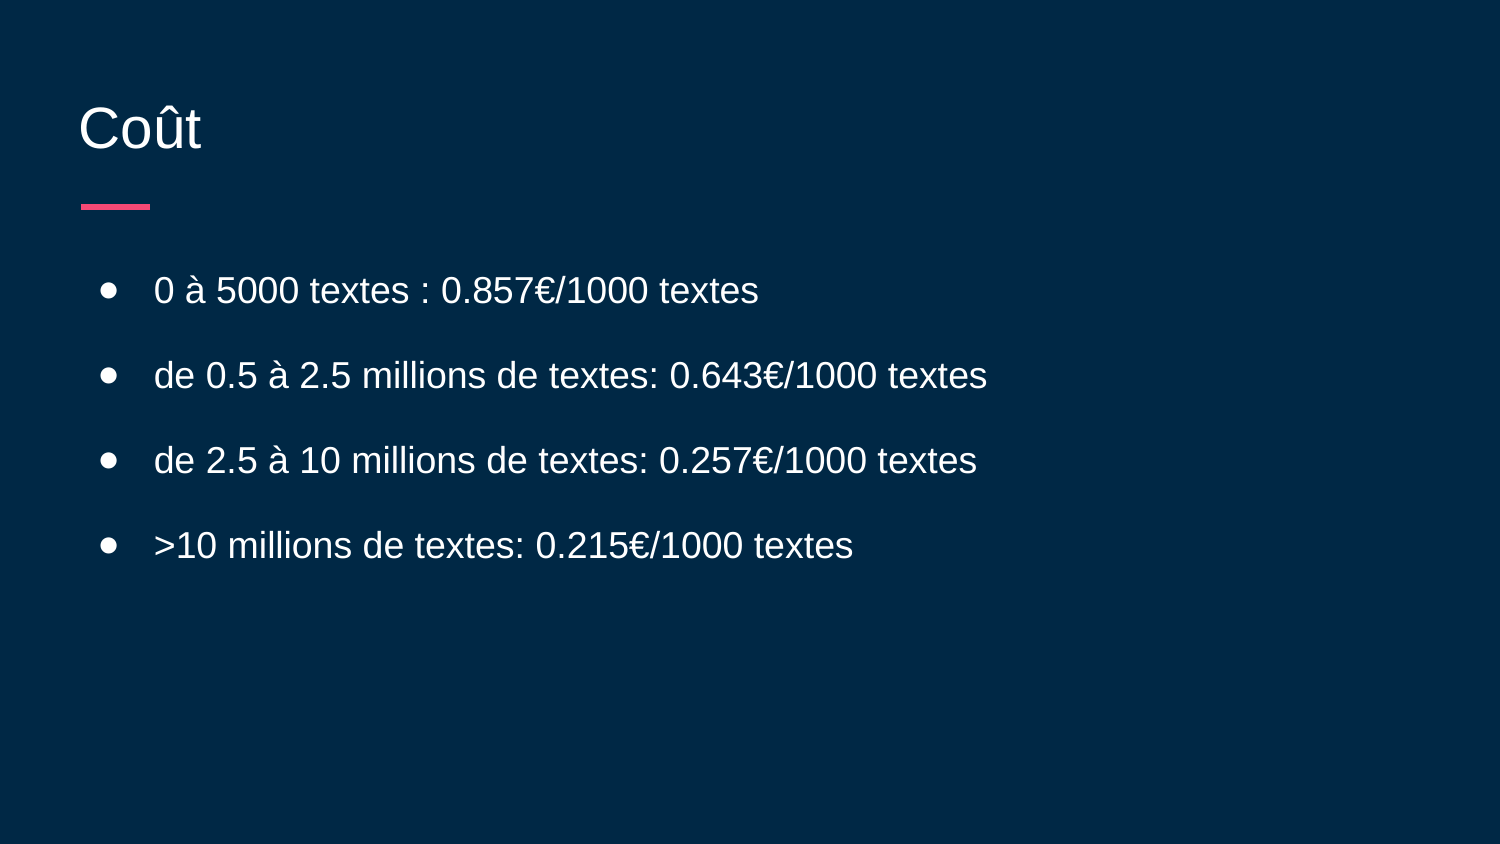

# Coût
0 à 5000 textes : 0.857€/1000 textes
de 0.5 à 2.5 millions de textes: 0.643€/1000 textes
de 2.5 à 10 millions de textes: 0.257€/1000 textes
>10 millions de textes: 0.215€/1000 textes